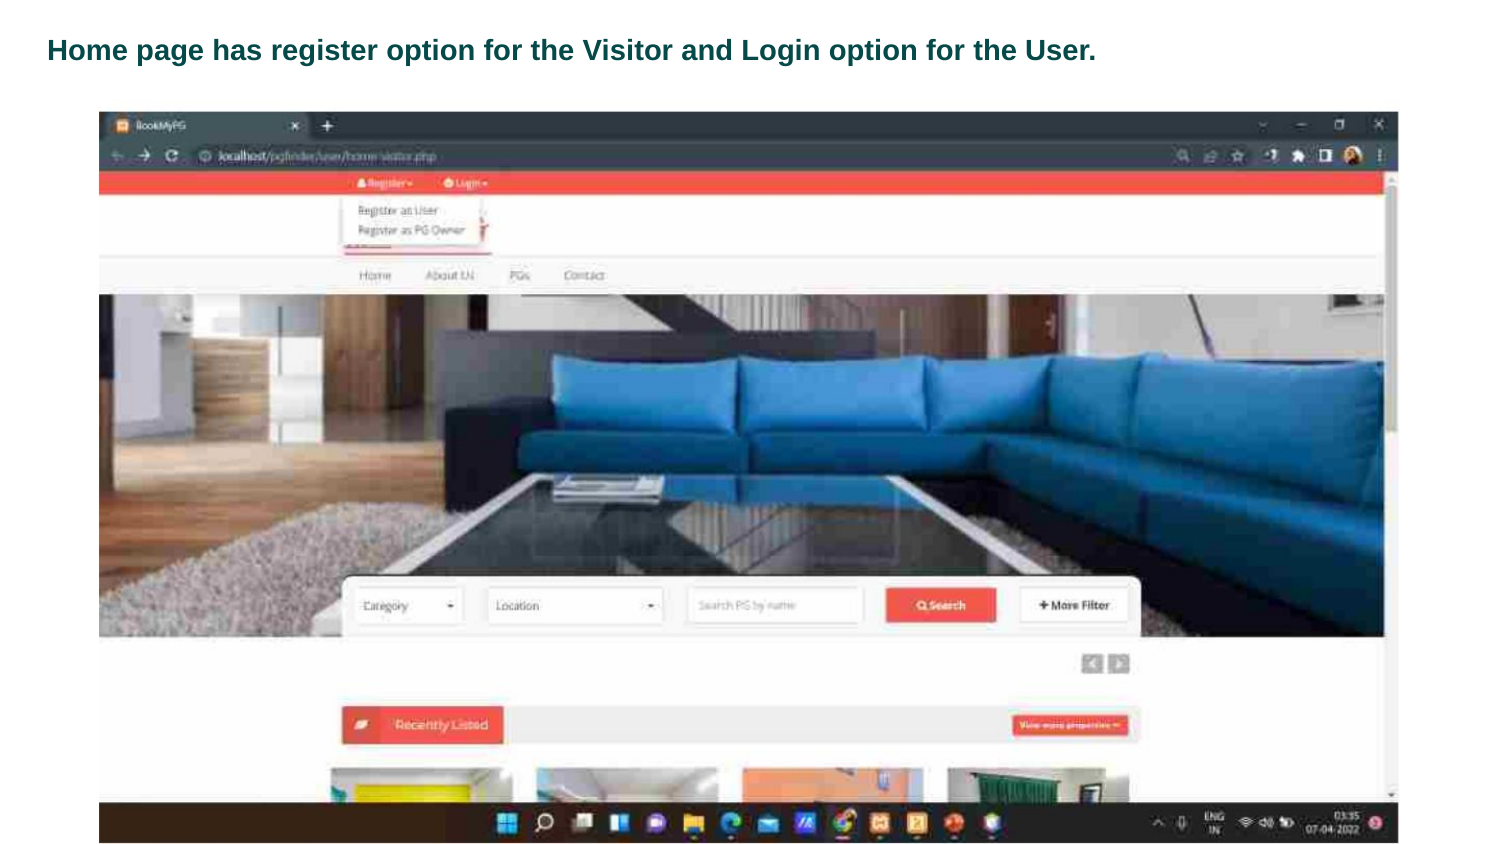

Home page has register option for the Visitor and Login option for the User.